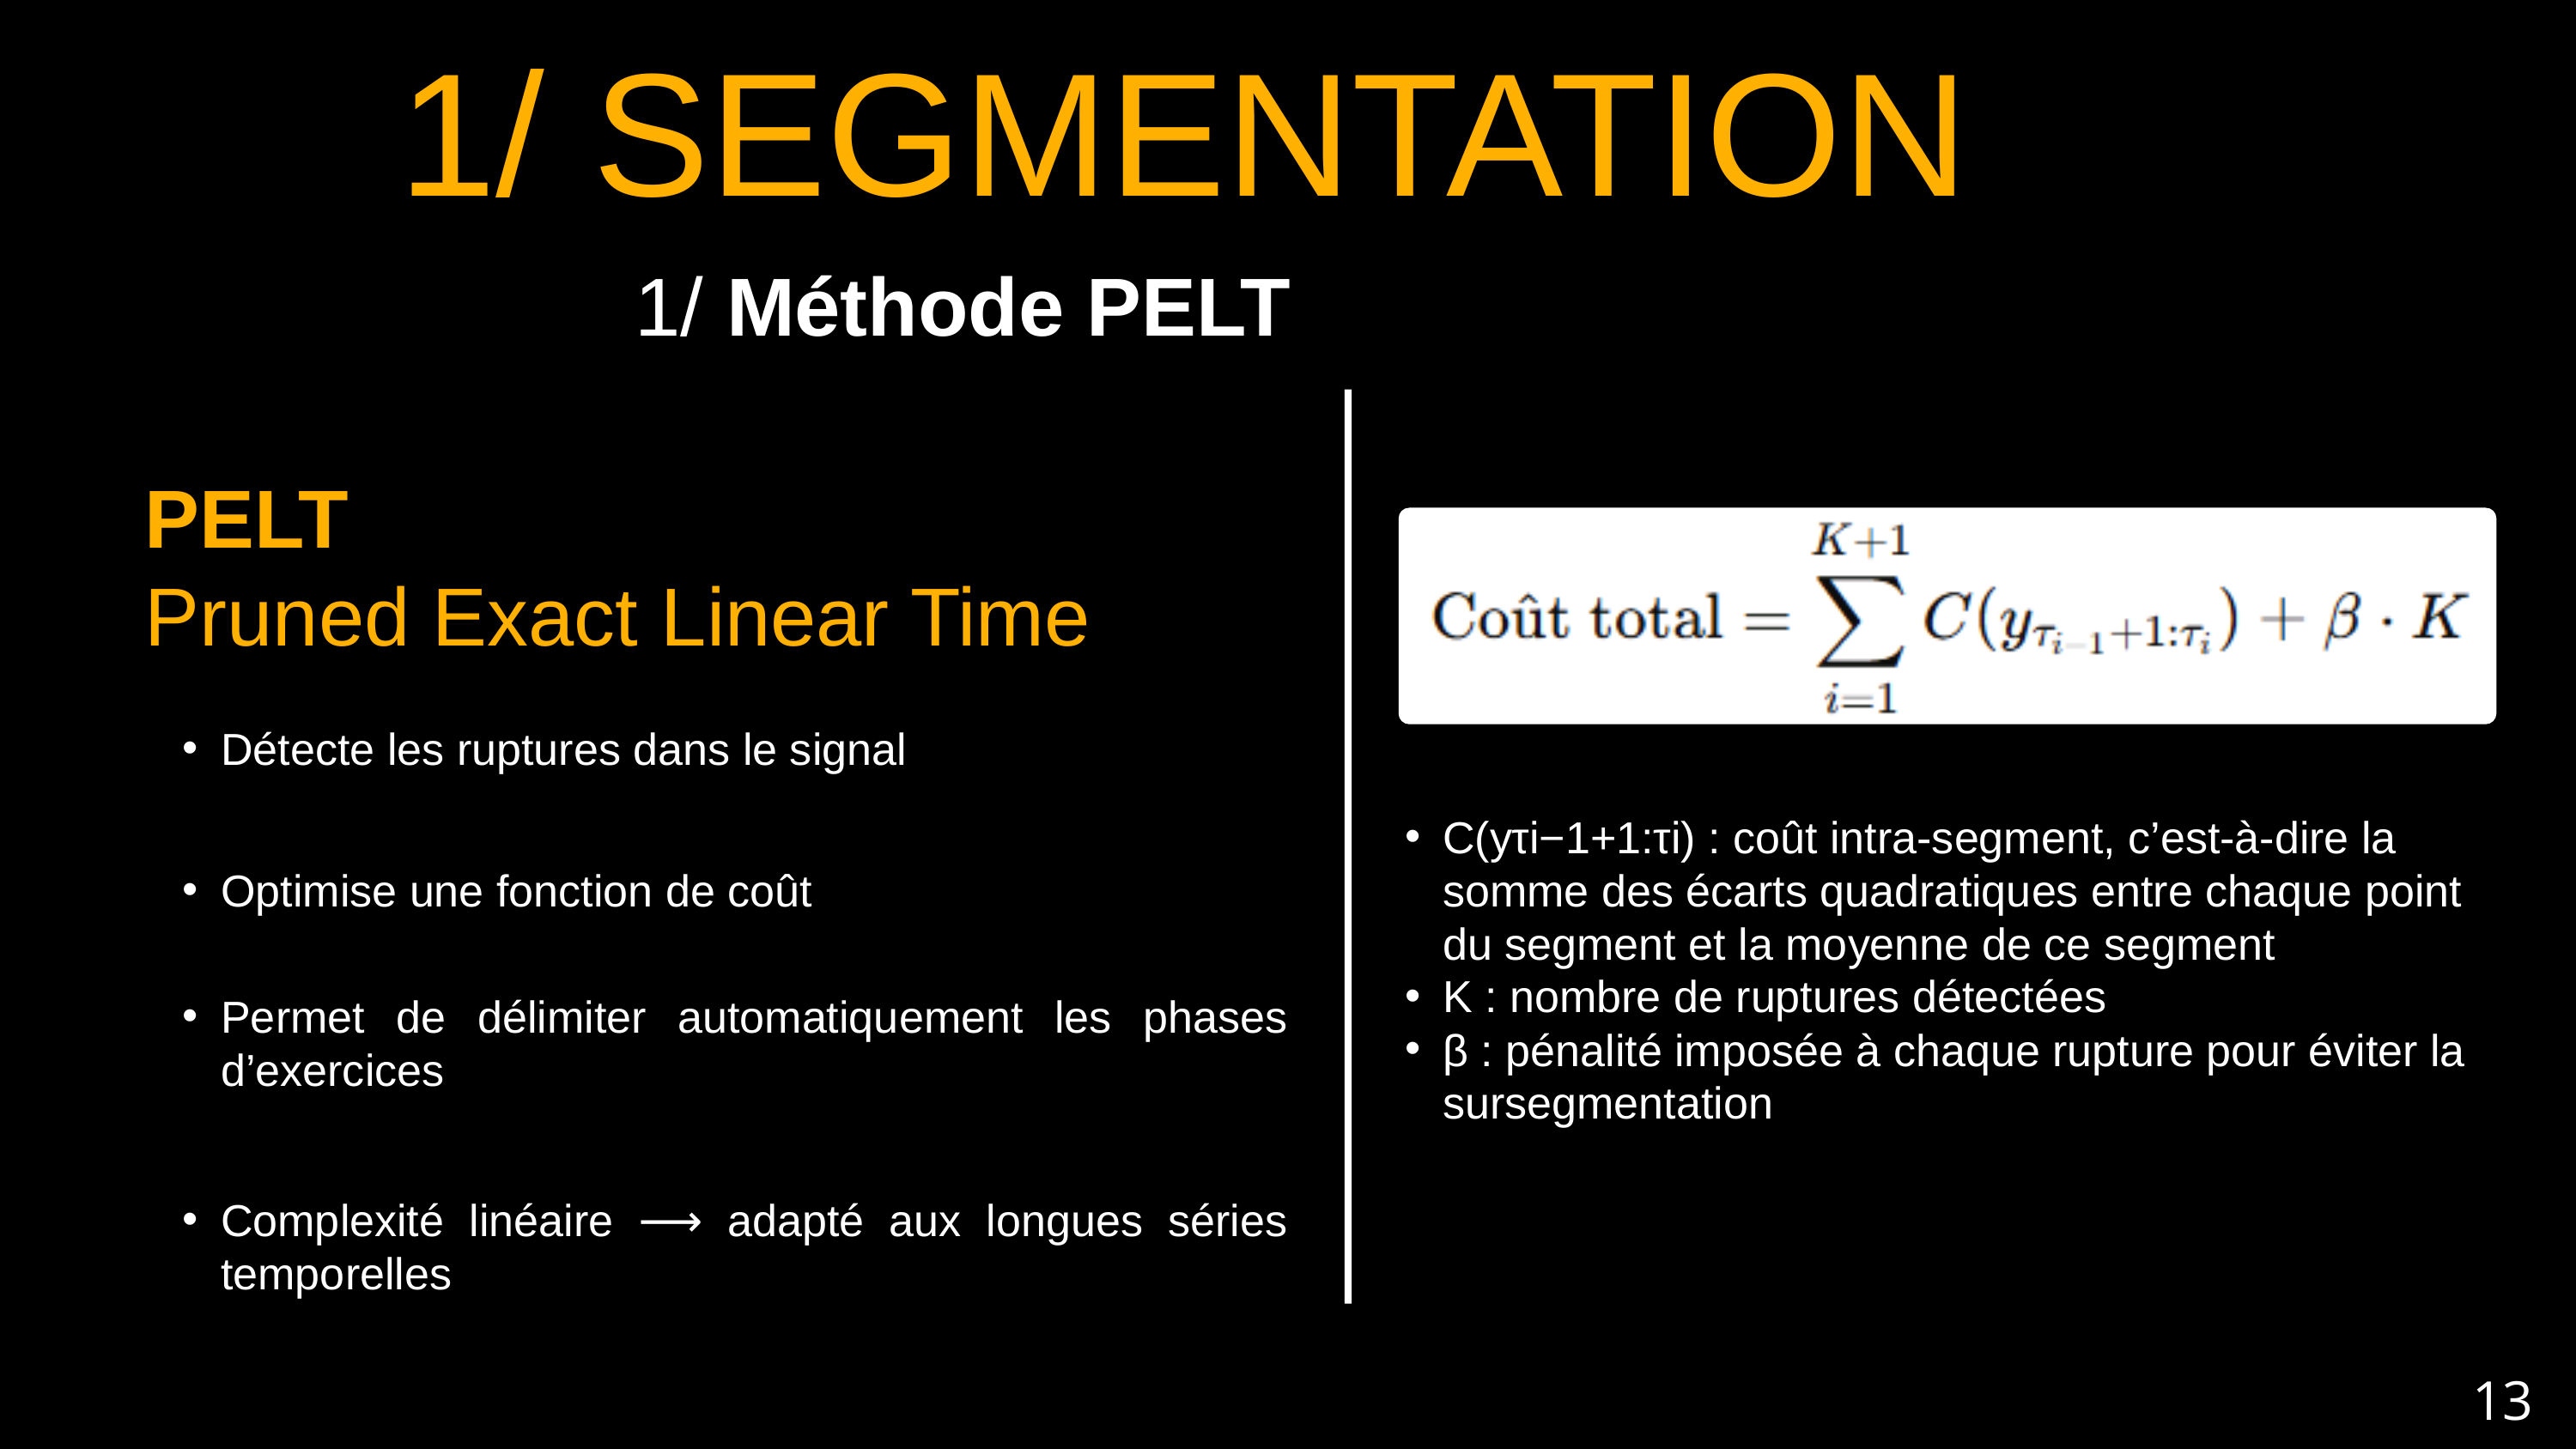

1/ SEGMENTATION
1/ Méthode PELT

PELT
Pruned Exact Linear Time
Détecte les ruptures dans le signal

Optimise une fonction de coût

Permet de délimiter automatiquement les phases d’exercices

Complexité linéaire ⟶ adapté aux longues séries temporelles

C(yτi−1​+1:τi​​) : coût intra-segment, c’est-à-dire la somme des écarts quadratiques entre chaque point du segment et la moyenne de ce segment
K : nombre de ruptures détectées
β : pénalité imposée à chaque rupture pour éviter la sursegmentation

13